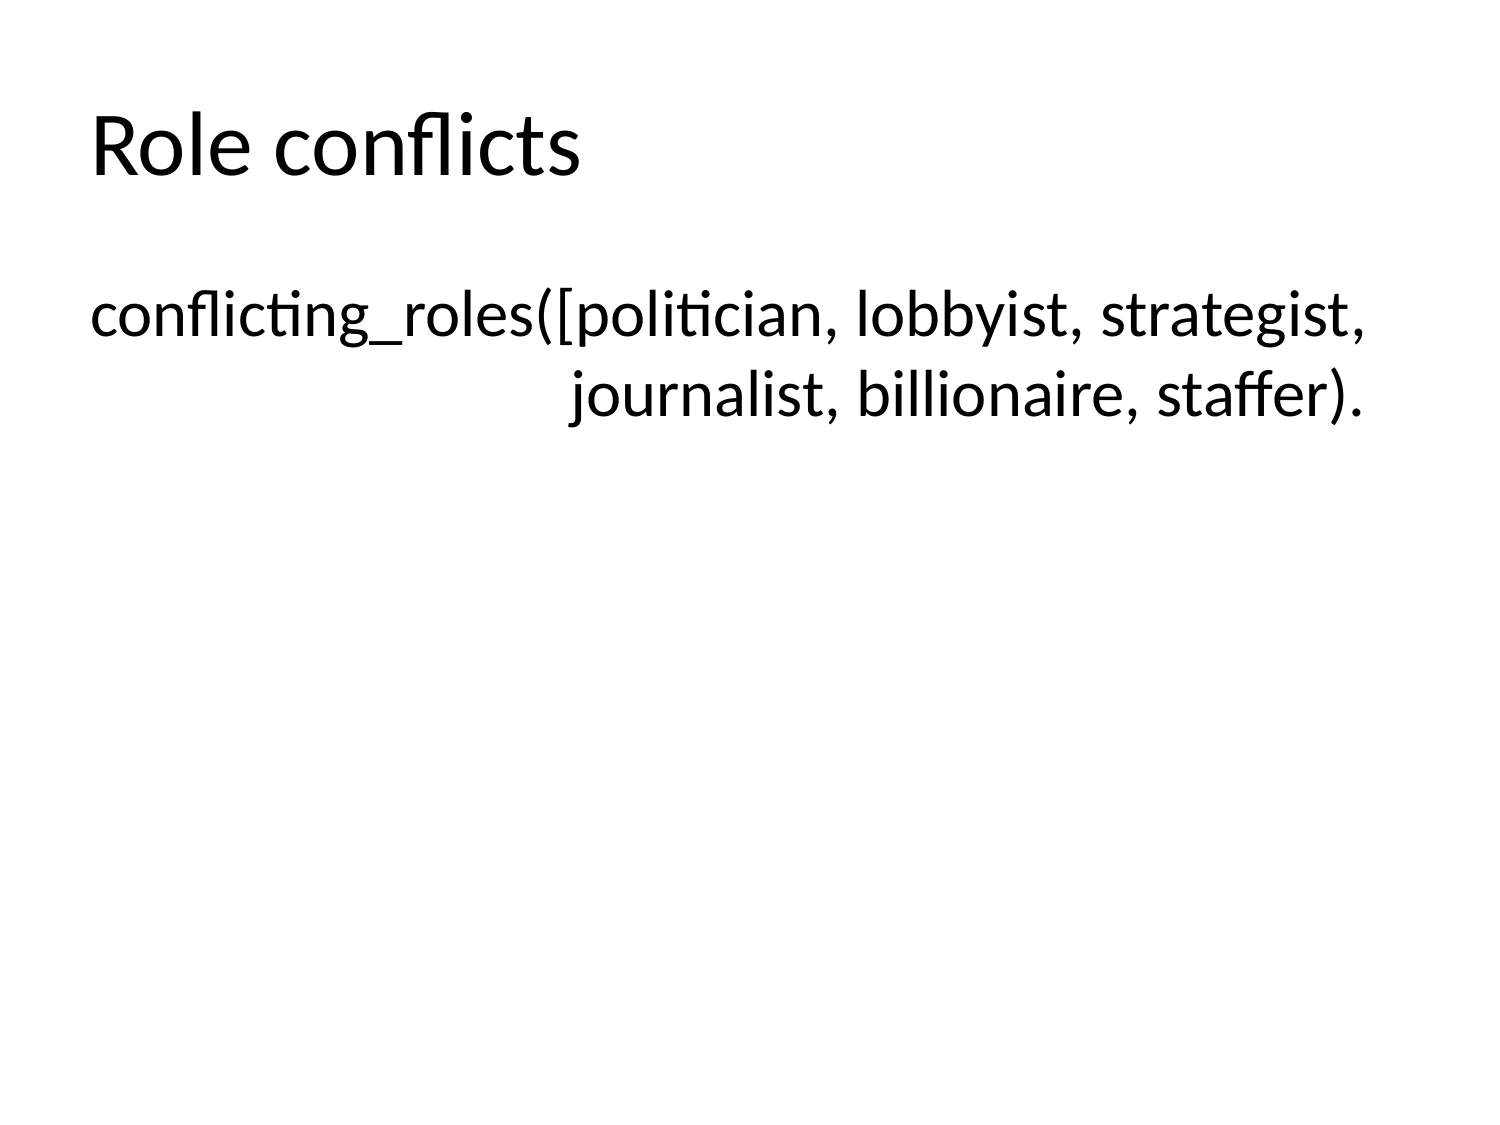

# Role conflicts
conflicting_roles([politician, lobbyist, strategist,
                                journalist, billionaire, staffer).